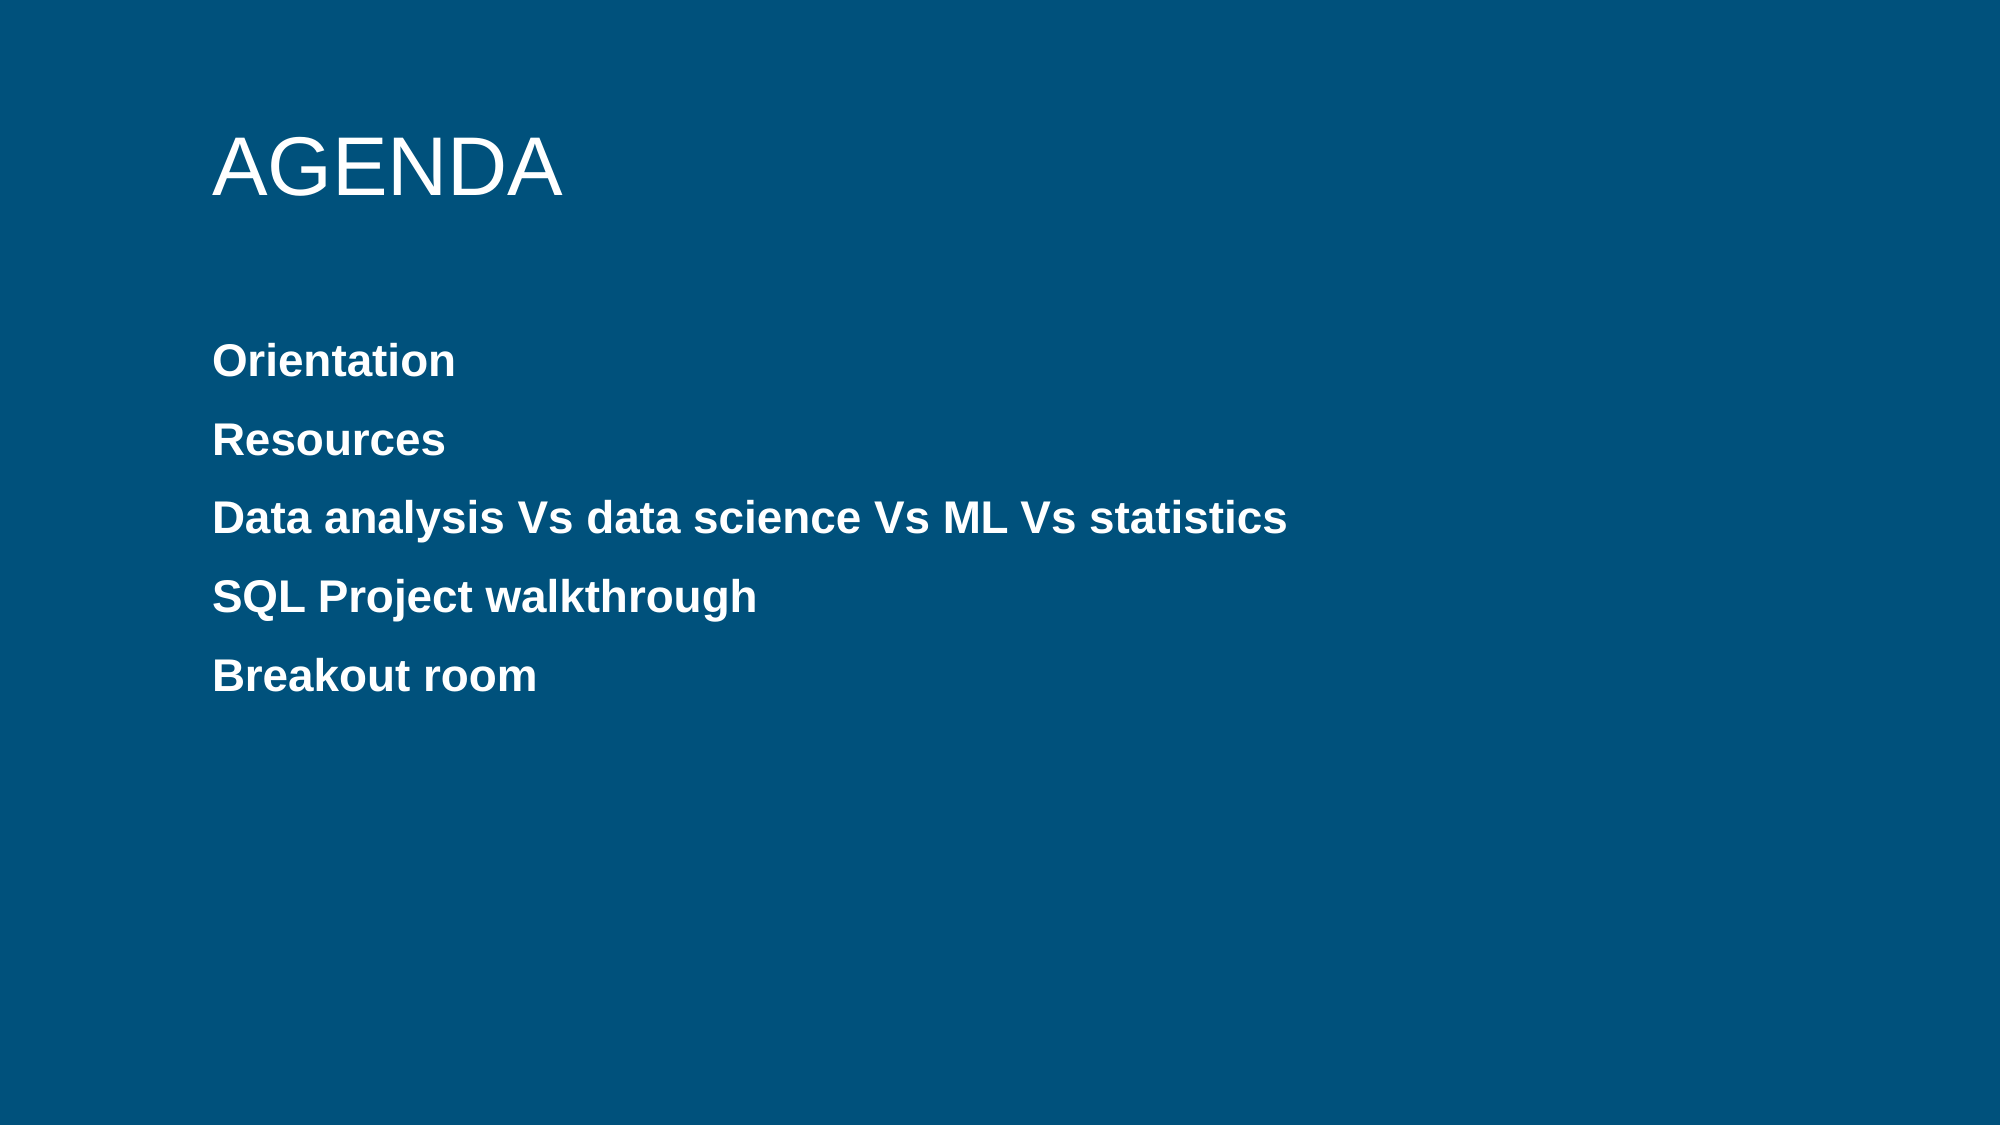

AGENDA
Orientation
Resources
Data analysis Vs data science Vs ML Vs statistics
SQL Project walkthrough
Breakout room